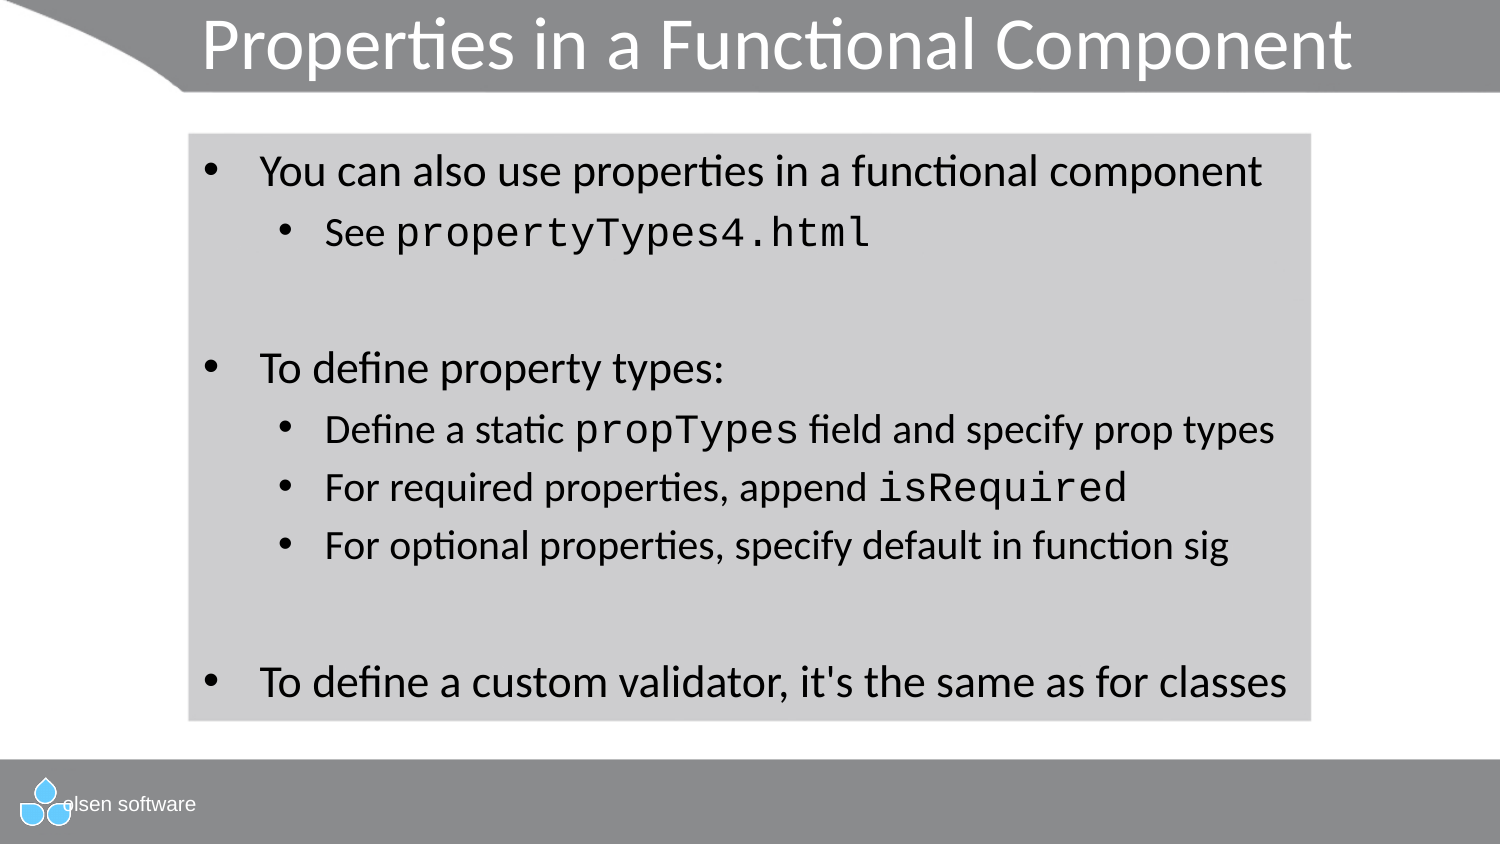

# Properties in a Functional Component
You can also use properties in a functional component
See propertyTypes4.html

To define property types:
Define a static propTypes field and specify prop types
For required properties, append isRequired
For optional properties, specify default in function sig

To define a custom validator, it's the same as for classes